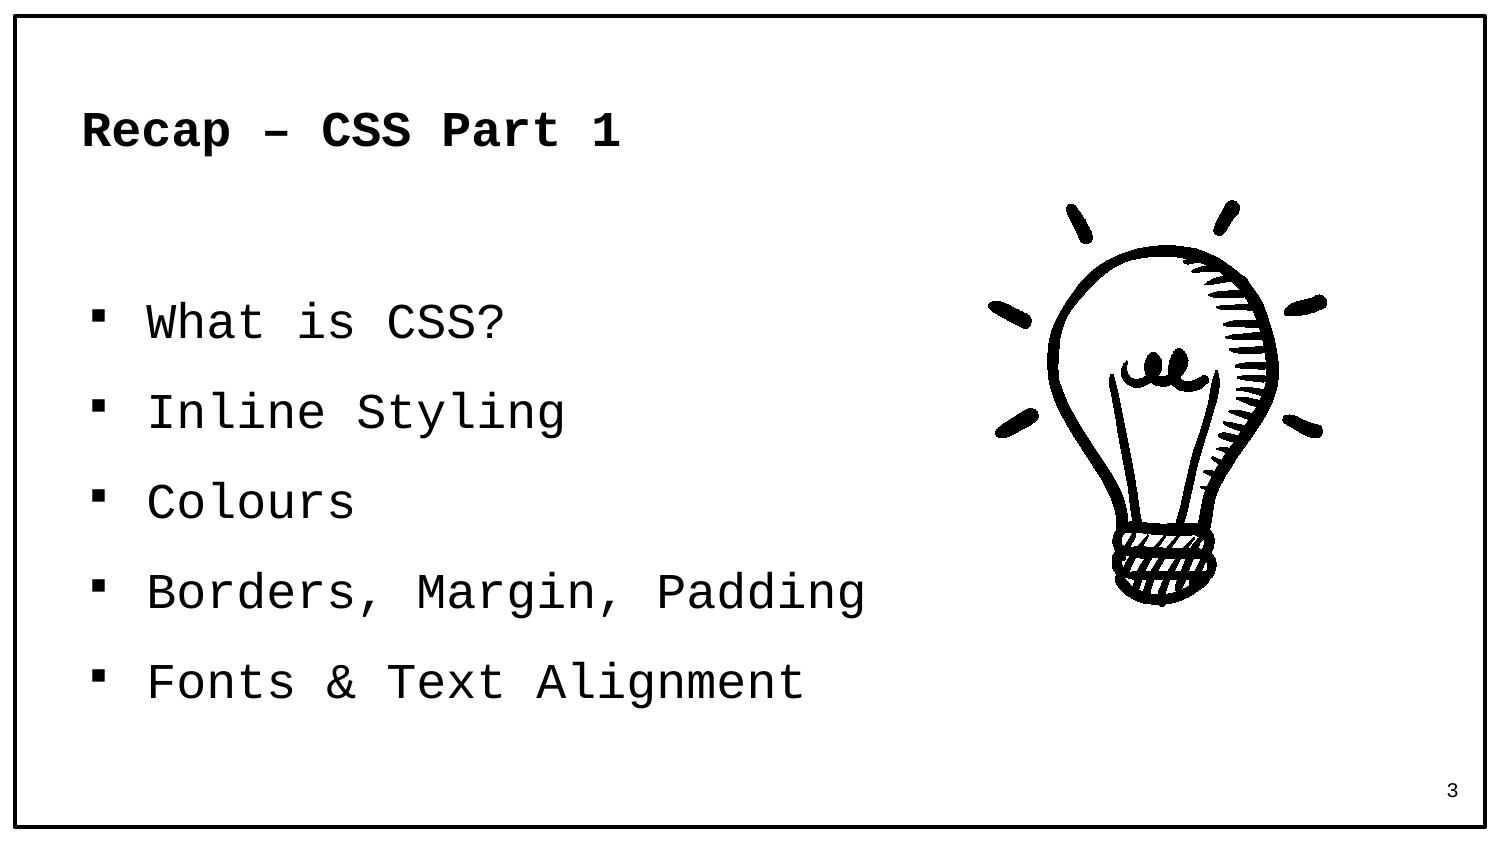

# Recap – CSS Part 1
What is CSS?
Inline Styling
Colours
Borders, Margin, Padding
Fonts & Text Alignment

3